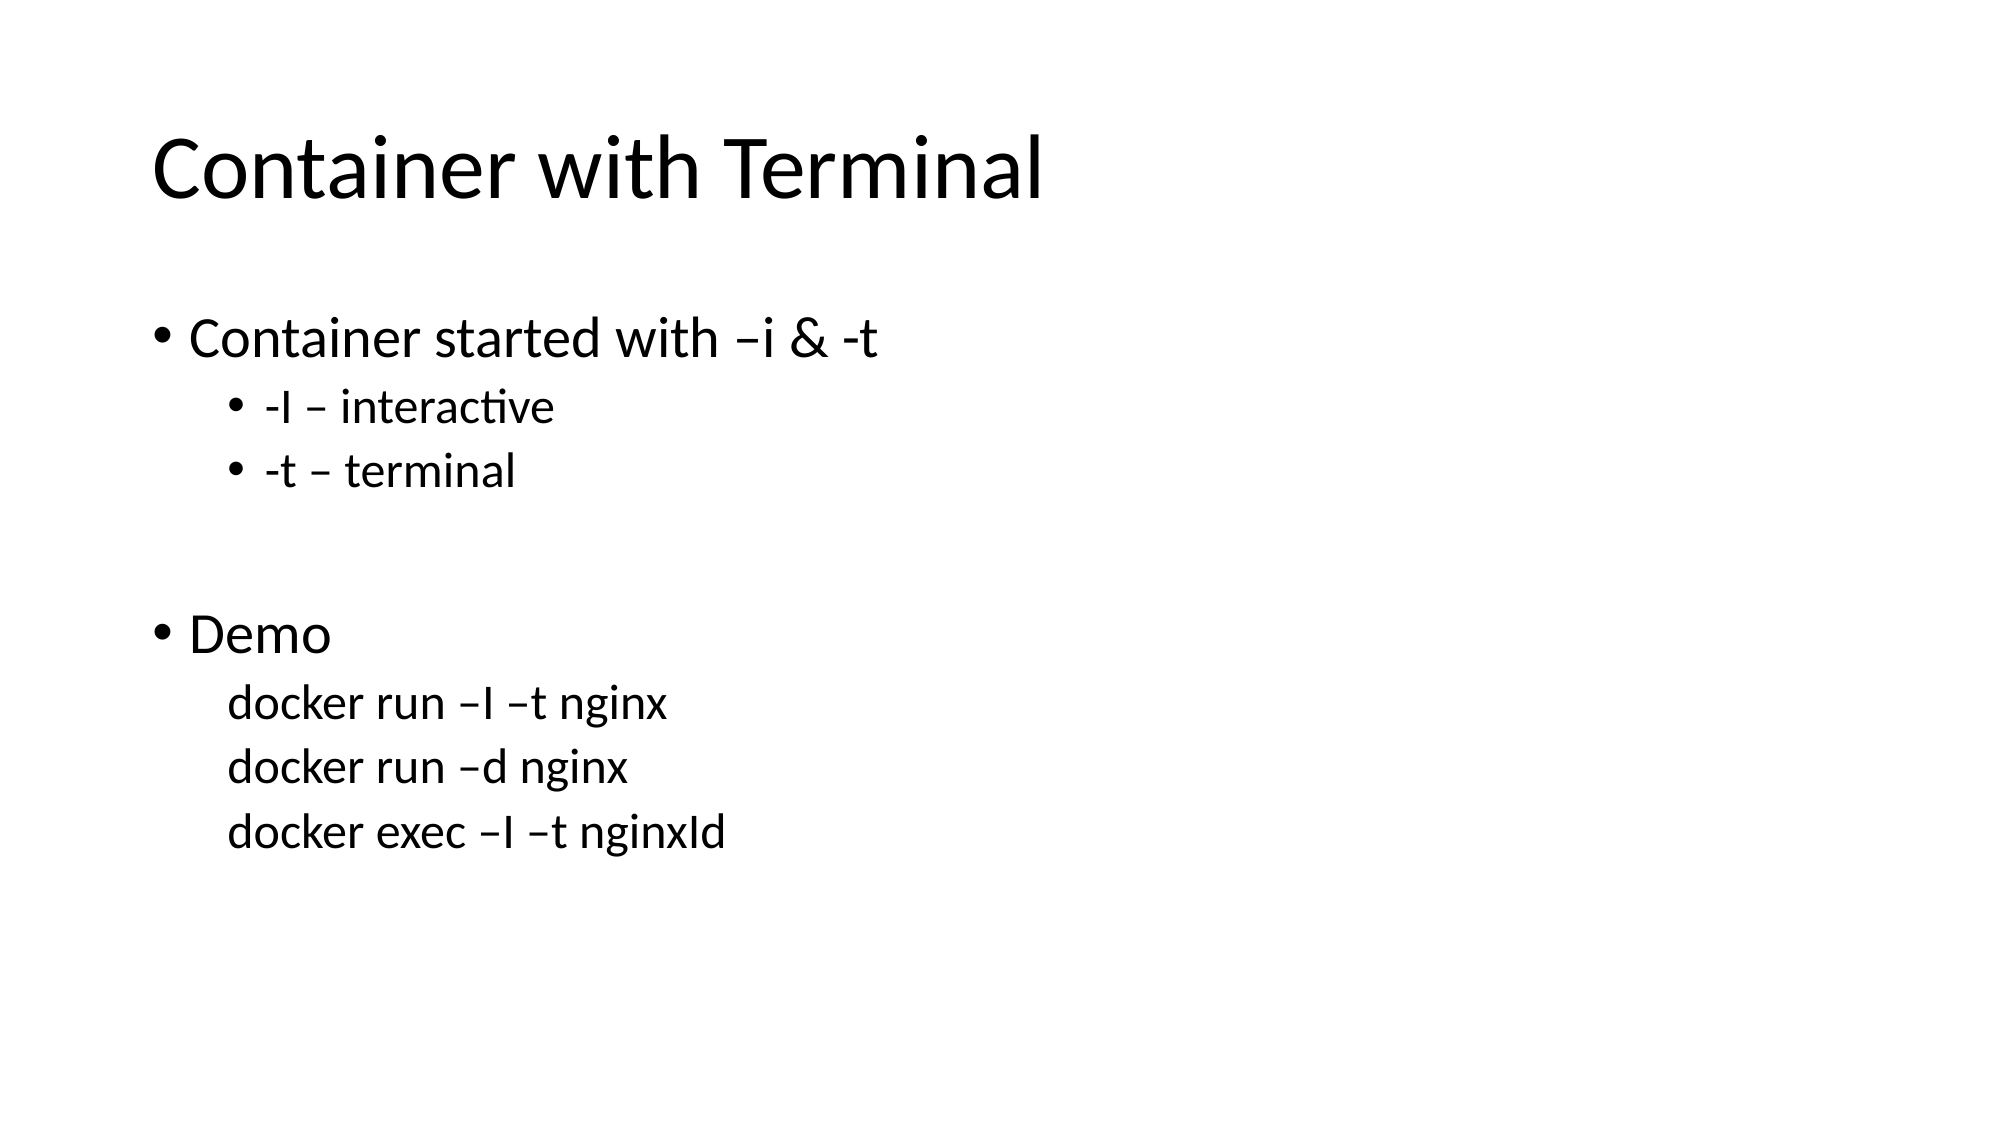

# Container with Terminal
Container started with –i & -t
-I – interactive
-t – terminal

Demo
docker run –I –t nginx
docker run –d nginx
docker exec –I –t nginxId